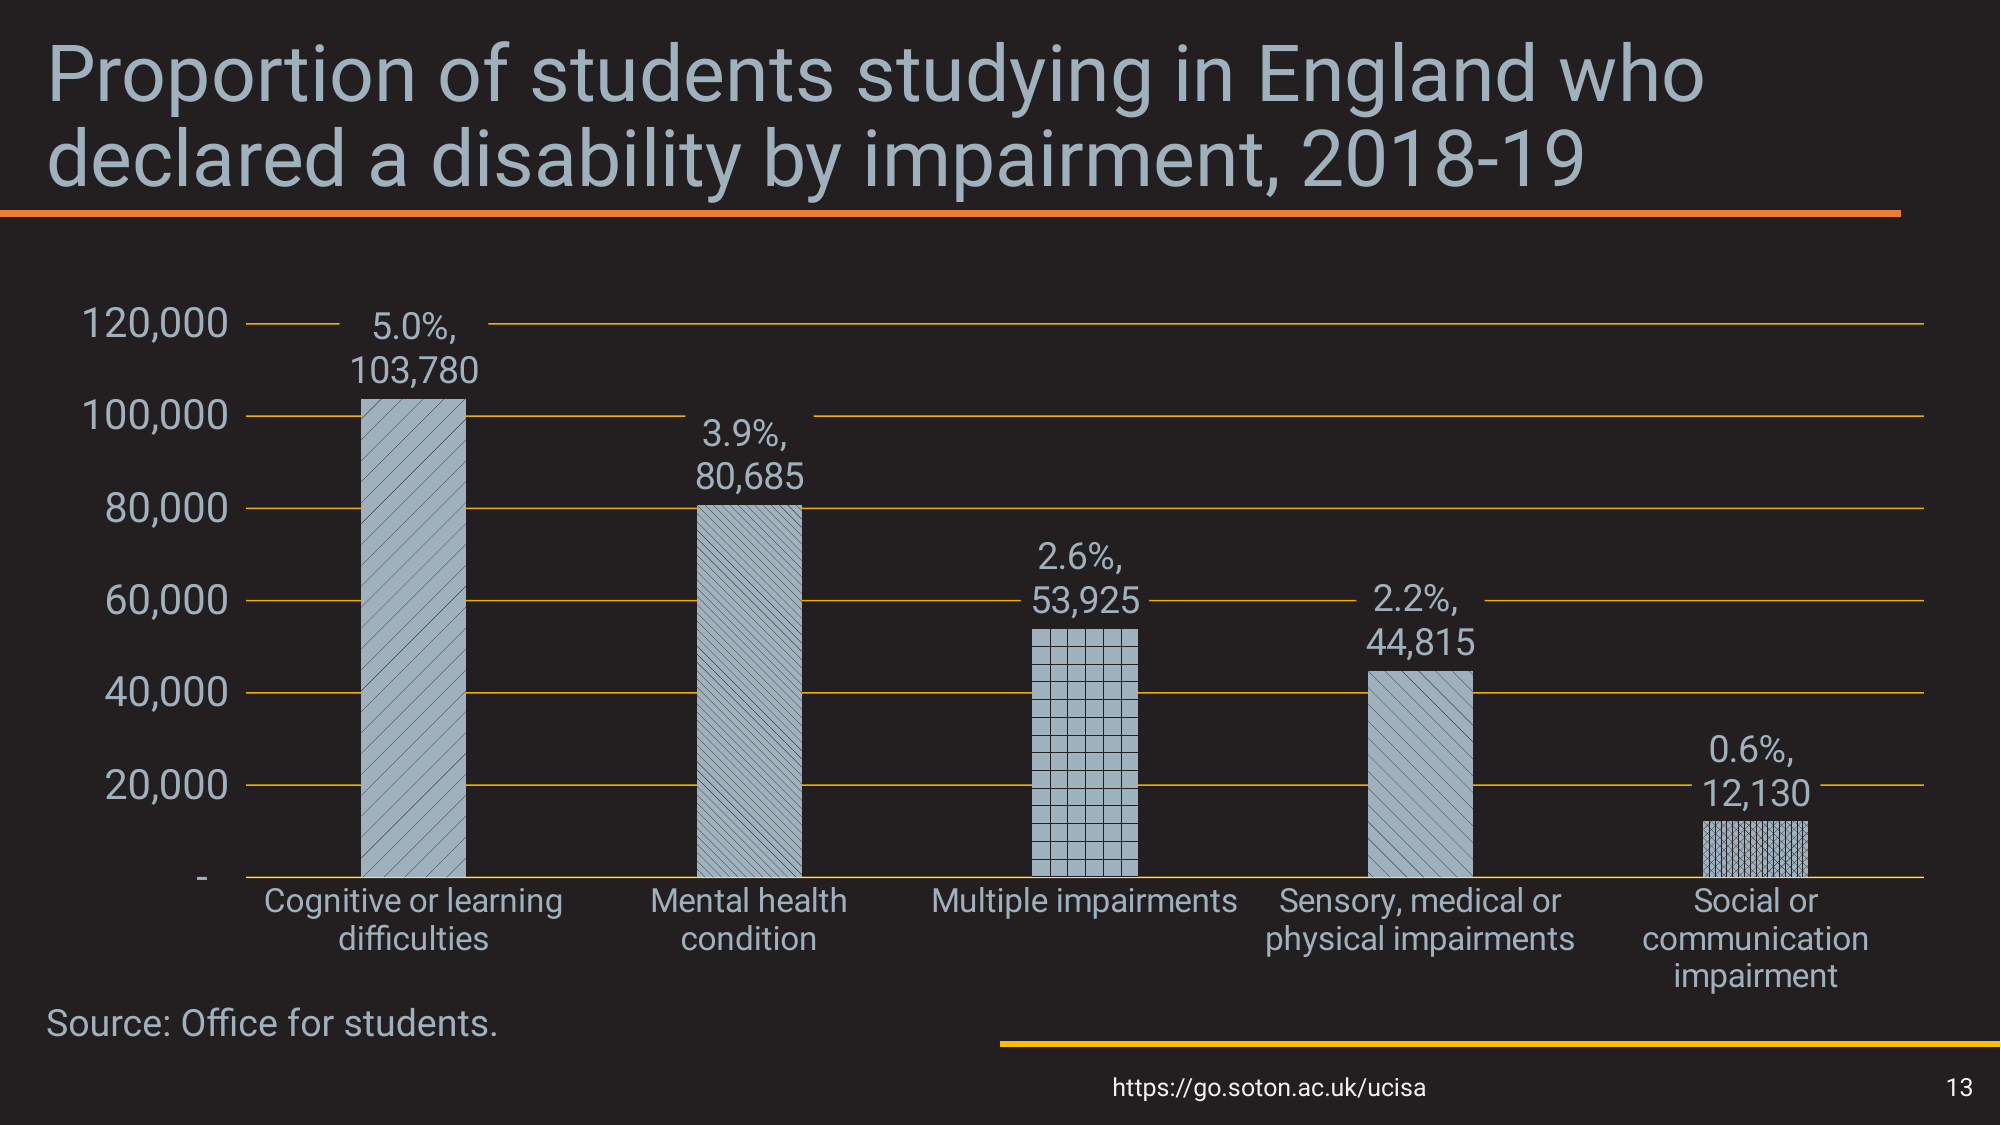

# Proportion of students studying in England who declared a disability by impairment, 2018-19

### Chart

| Category |  |
|---|---|
| Cognitive or learning difficulties | 103780.0 |
| Mental health condition | 80685.0 |
| Multiple impairments | 53925.0 |
| Sensory, medical or physical impairments | 44815.0 |
| Social or communication impairment | 12130.0 |
Source: Office for students.
13
https://go.soton.ac.uk/ucisa